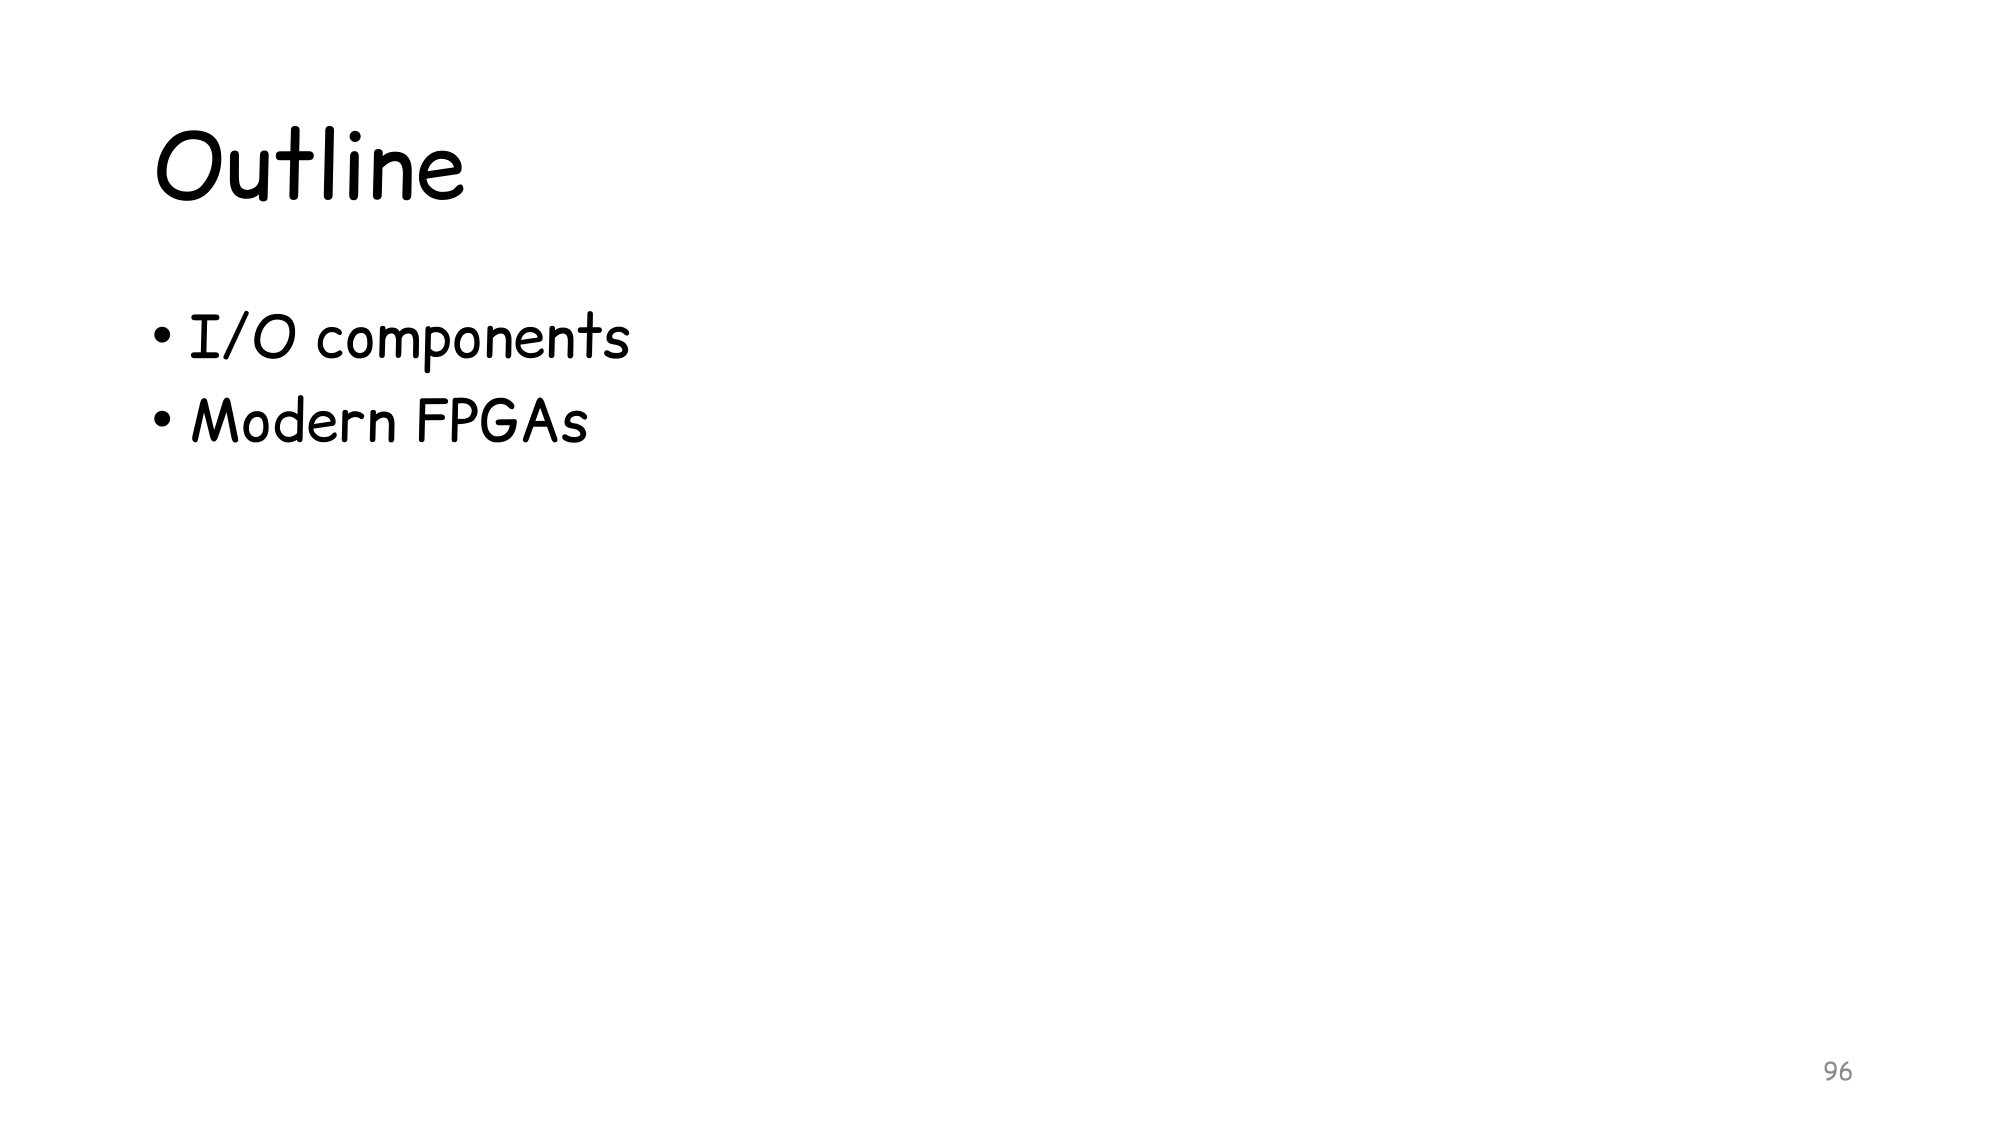

# Outline
I/O components
Modern FPGAs
96